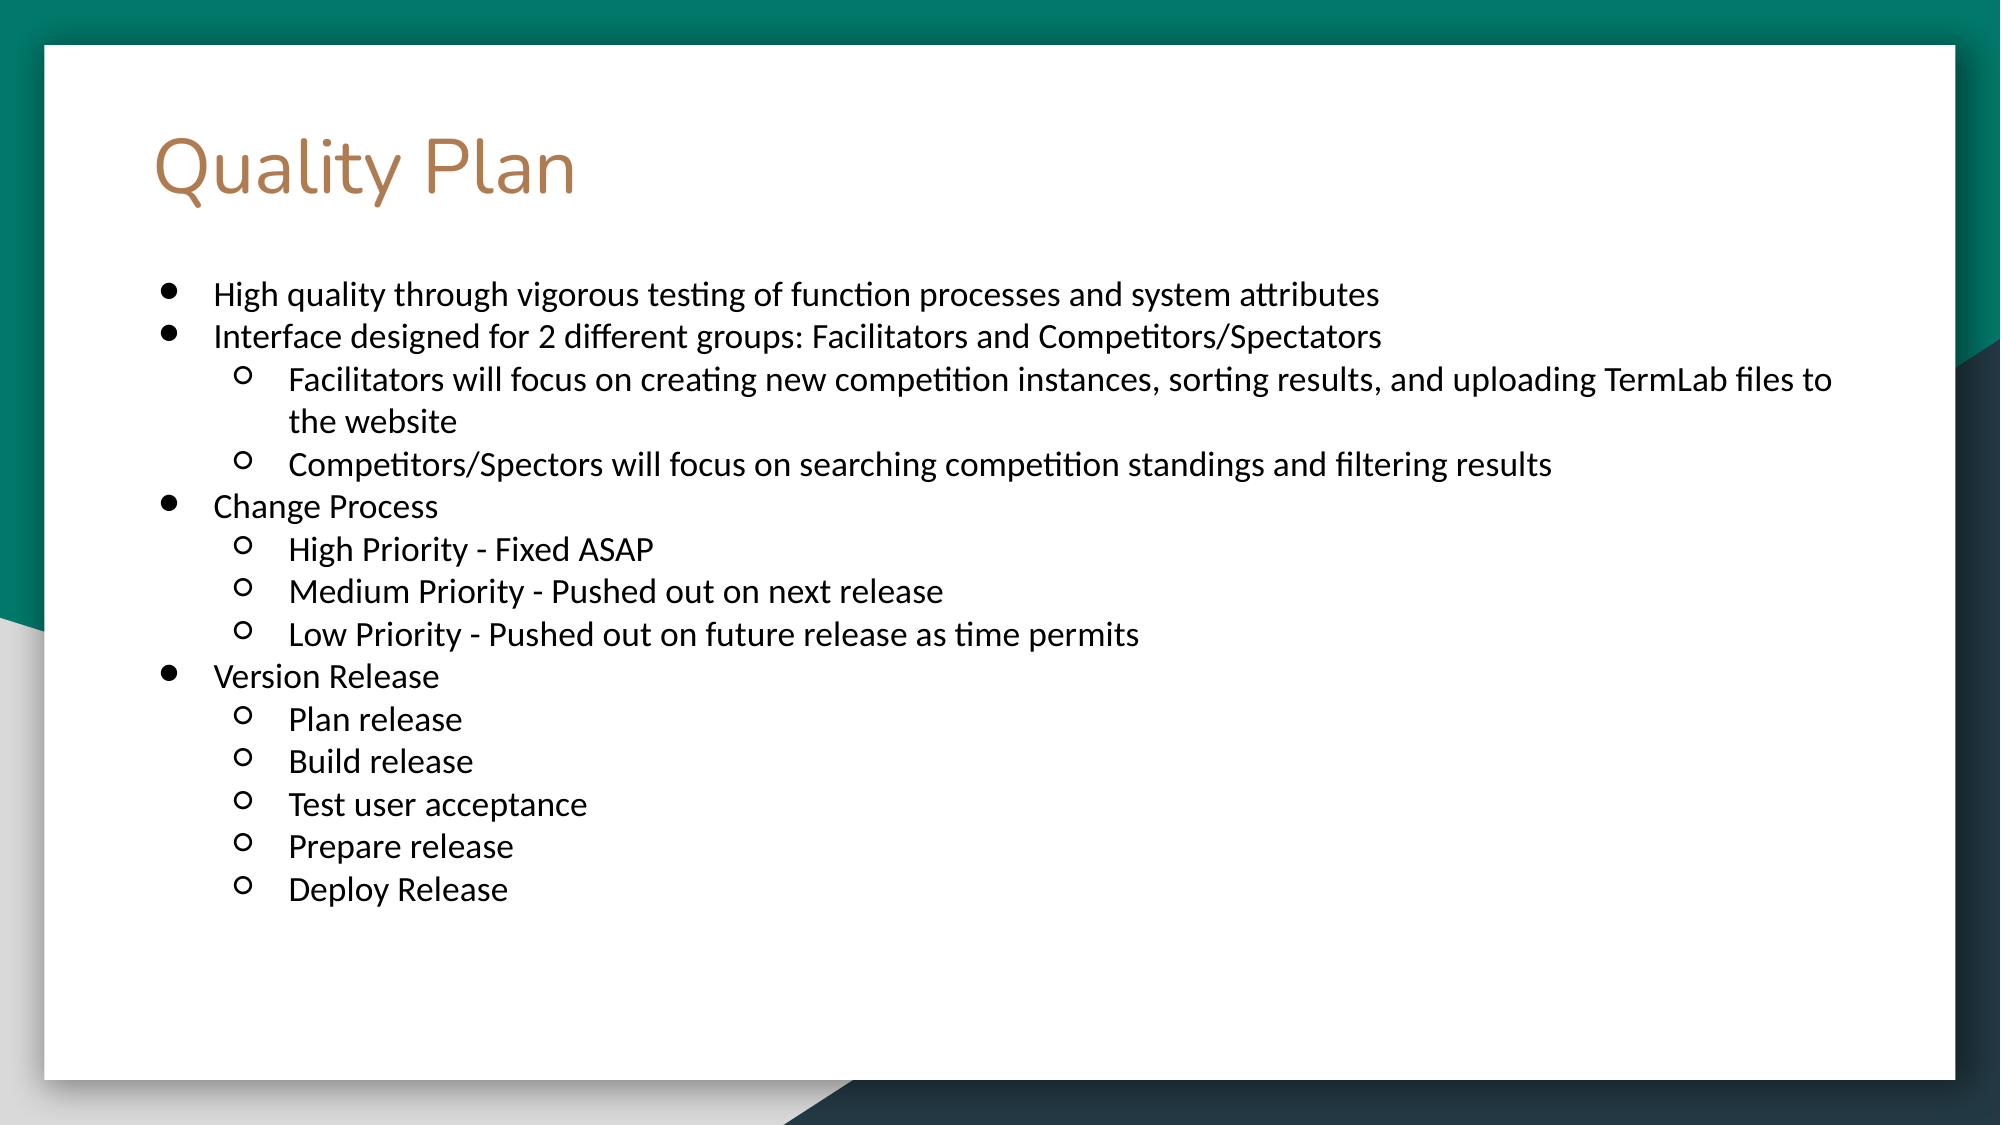

Quality Plan
High quality through vigorous testing of function processes and system attributes
Interface designed for 2 different groups: Facilitators and Competitors/Spectators
Facilitators will focus on creating new competition instances, sorting results, and uploading TermLab files to the website
Competitors/Spectors will focus on searching competition standings and filtering results
Change Process
High Priority - Fixed ASAP
Medium Priority - Pushed out on next release
Low Priority - Pushed out on future release as time permits
Version Release
Plan release
Build release
Test user acceptance
Prepare release
Deploy Release